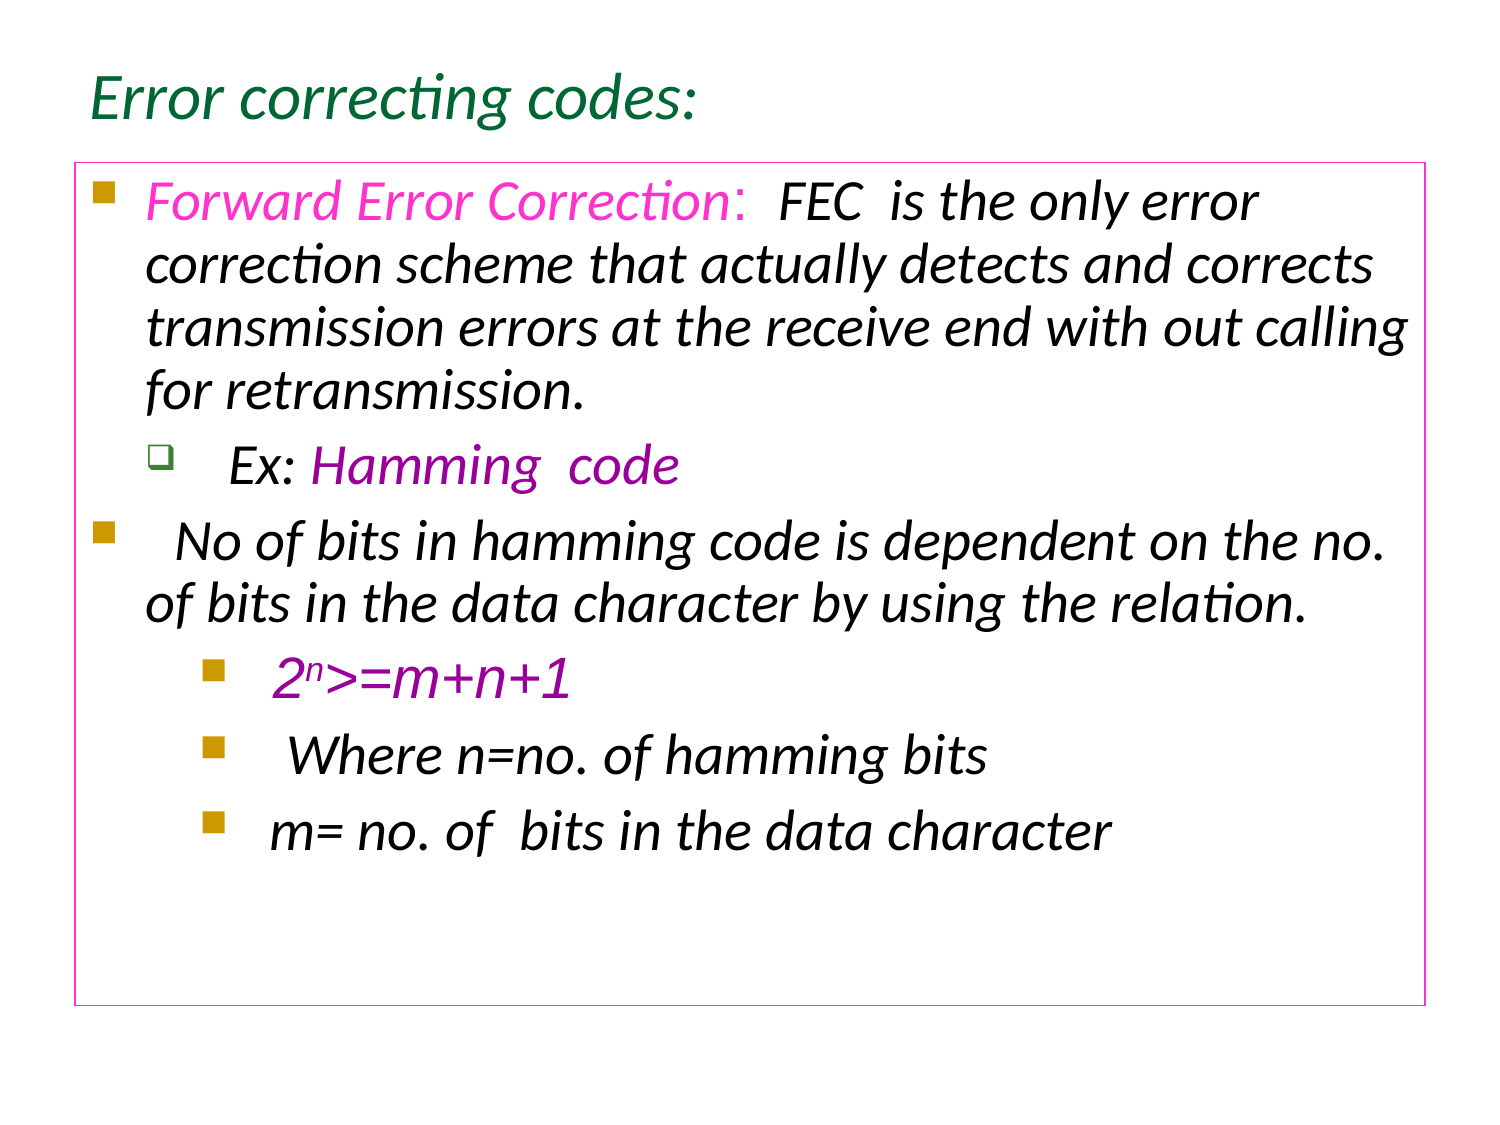

Error correcting codes:
Forward Error Correction:  FEC  is the only error correction scheme that actually detects and corrects transmission errors at the receive end with out calling for retransmission.
  Ex: Hamming  code
  No of bits in hamming code is dependent on the no. of bits in the data character by using the relation.
 2n>=m+n+1
  Where n=no. of hamming bits
 m= no. of  bits in the data character